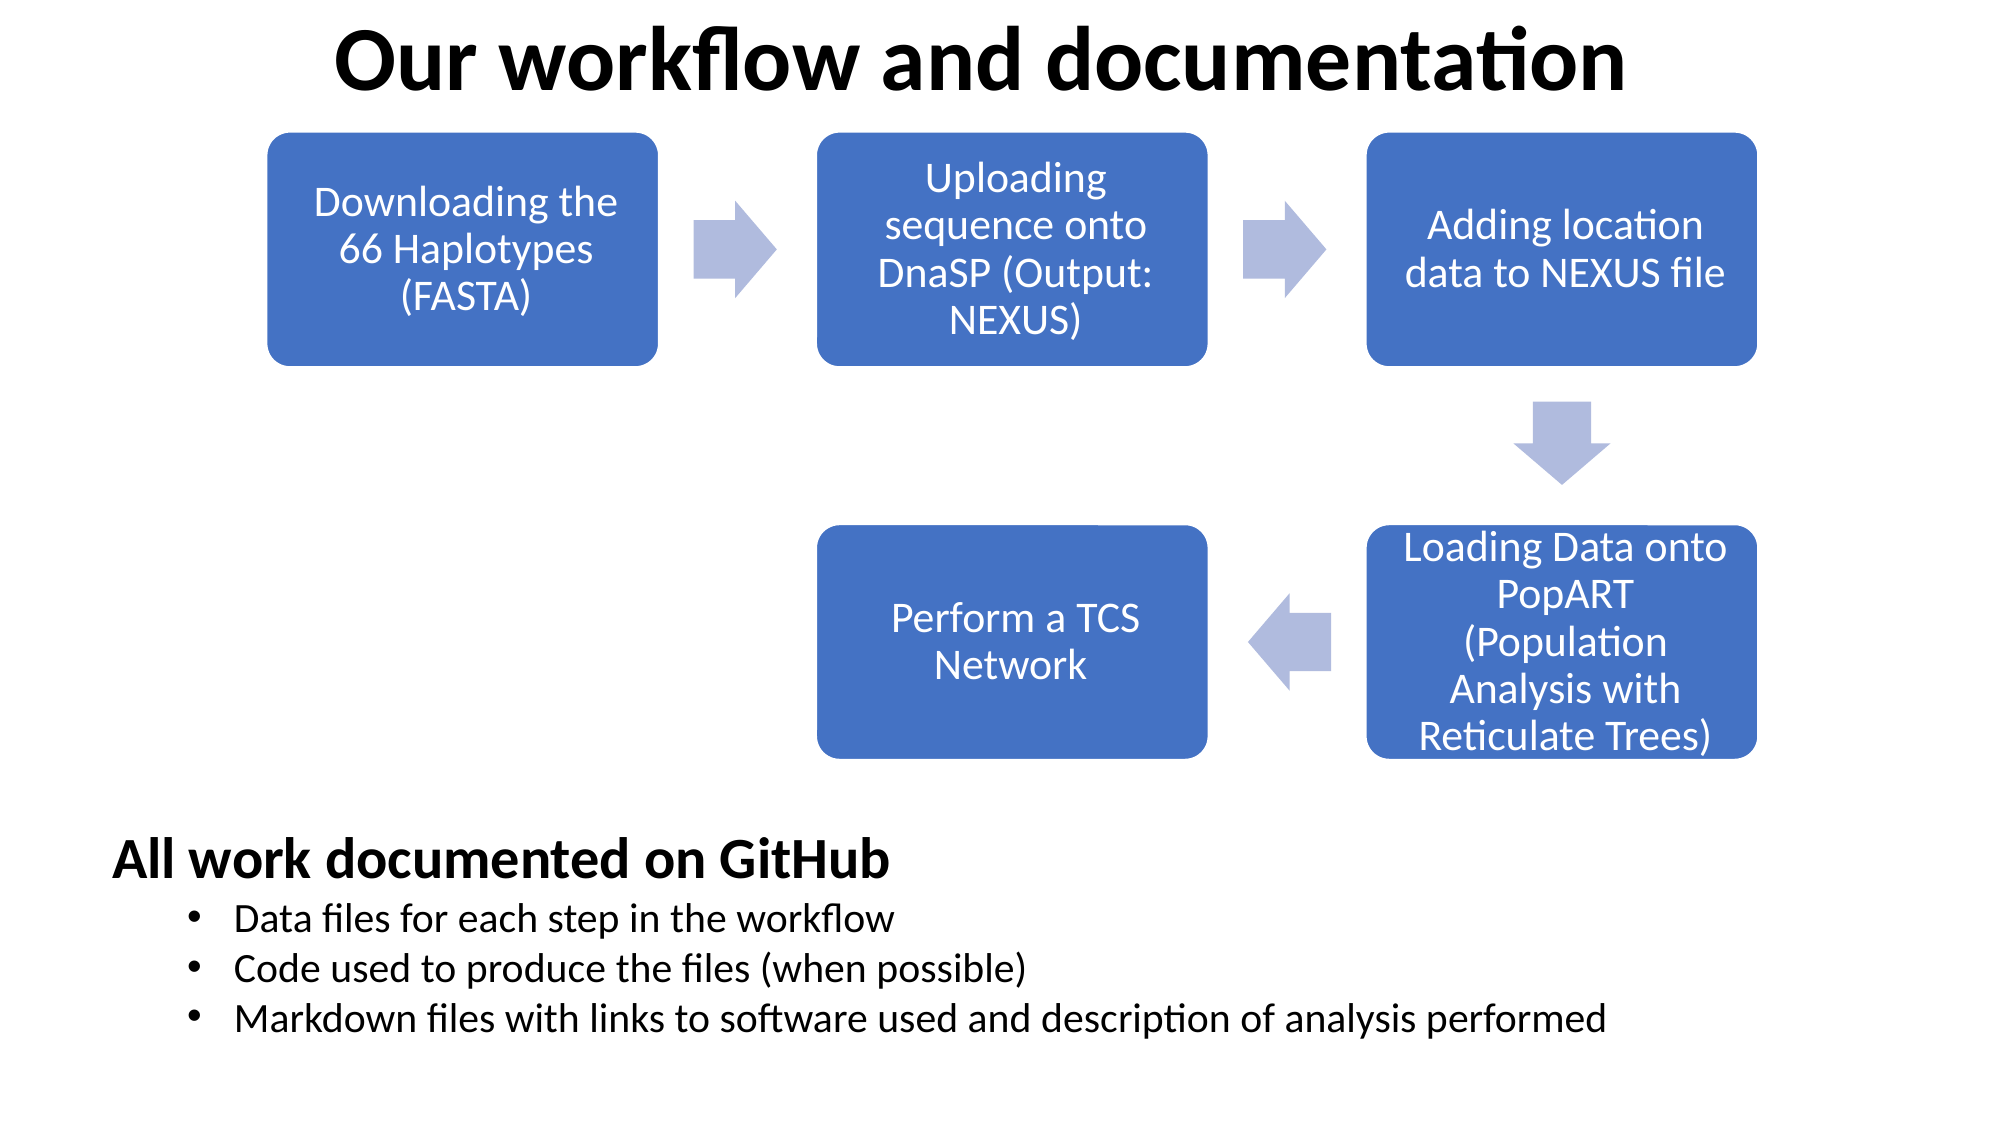

# Our workflow and documentation
Downloading the 66 Haplotypes (FASTA)

Uploading sequence onto DnaSP (Output: NEXUS)

Adding location data to NEXUS file

Loading Data onto PopART (Population Analysis with Reticulate Trees)

Perform a TCS Network
All work documented on GitHub
Data files for each step in the workflow
Code used to produce the files (when possible)
Markdown files with links to software used and description of analysis performed